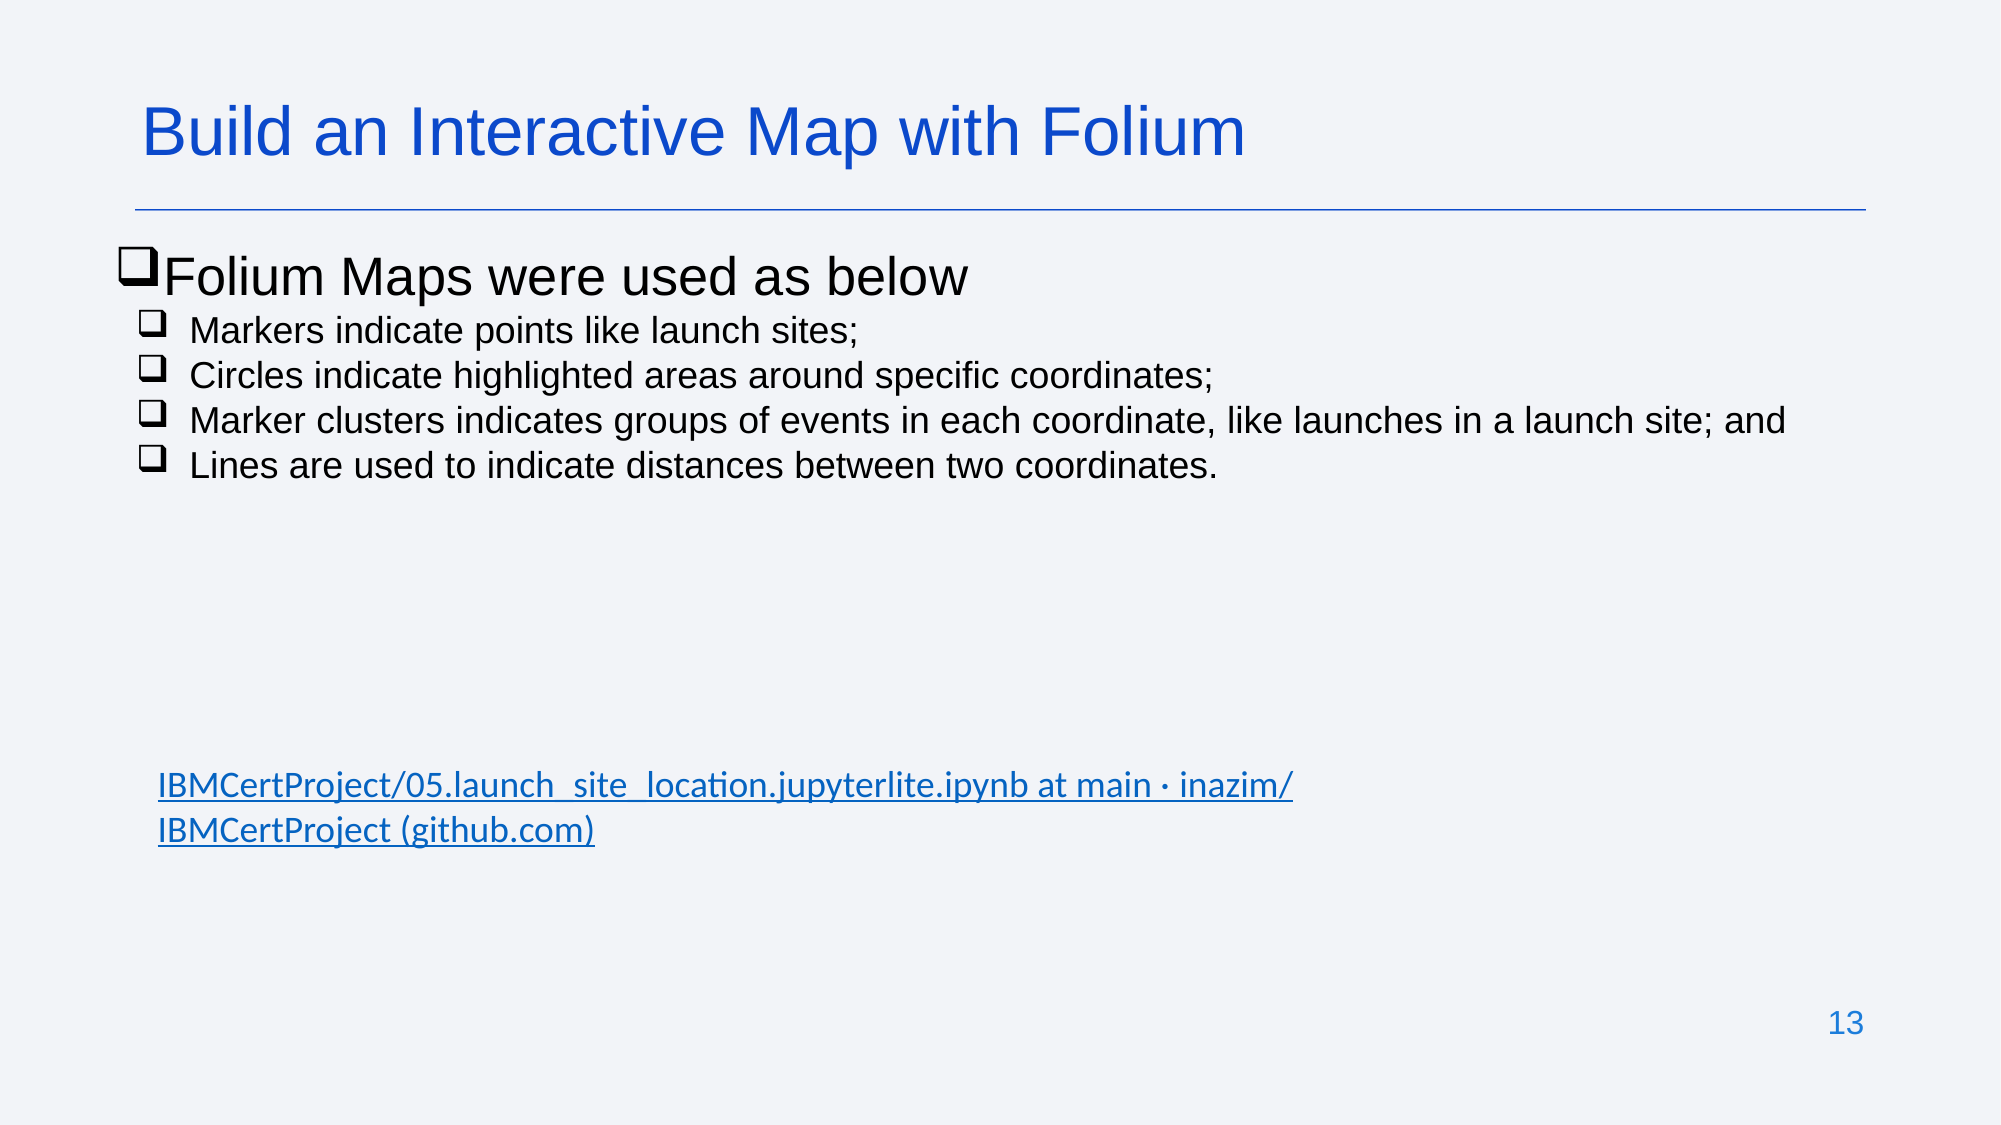

Build an Interactive Map with Folium
Folium Maps were used as below
Markers indicate points like launch sites;
Circles indicate highlighted areas around specific coordinates;
Marker clusters indicates groups of events in each coordinate, like launches in a launch site; and
Lines are used to indicate distances between two coordinates.

IBMCertProject/05.launch_site_location.jupyterlite.ipynb at main · inazim/IBMCertProject (github.com)
13